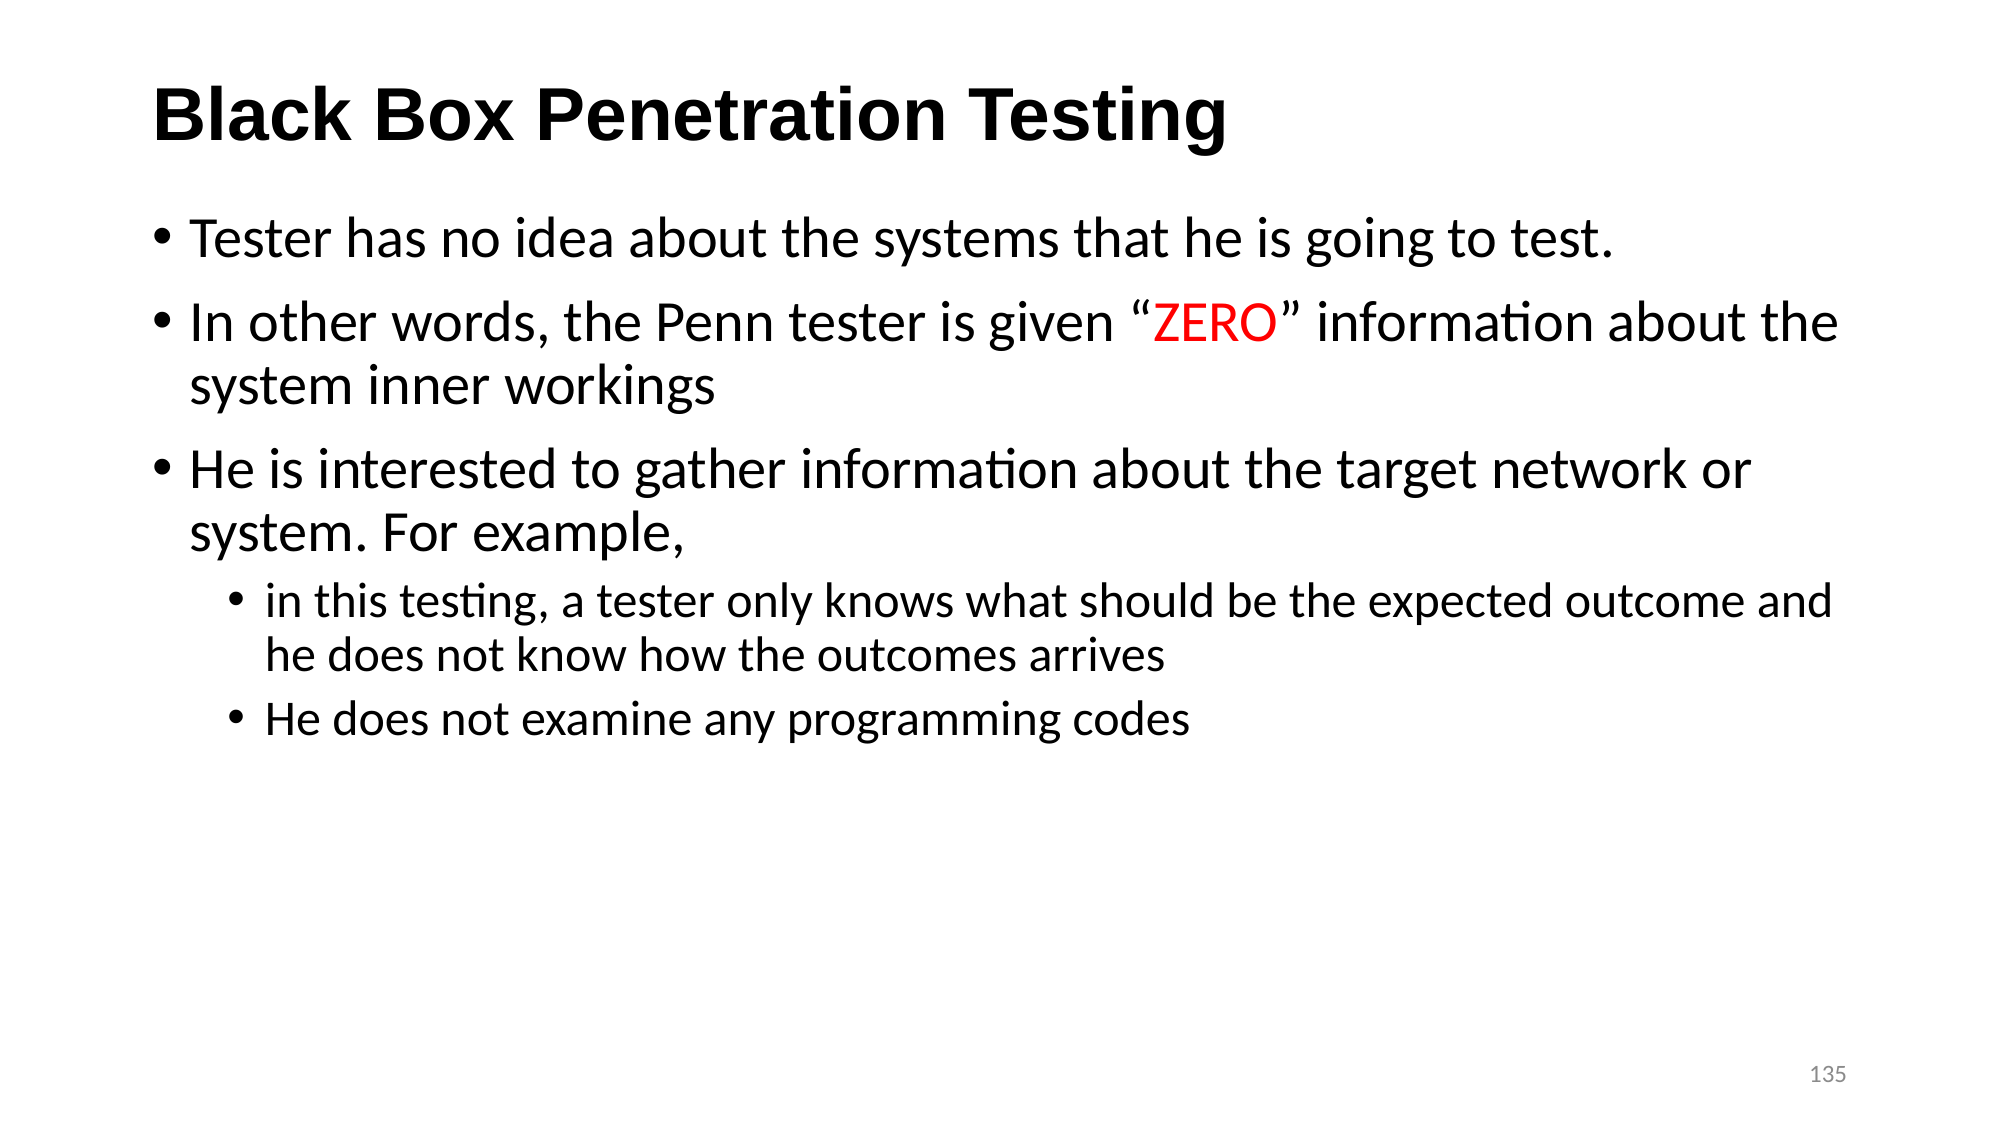

# Black Box Penetration Testing
Tester has no idea about the systems that he is going to test.
In other words, the Penn tester is given “ZERO” information about the system inner workings
He is interested to gather information about the target network or system. For example,
in this testing, a tester only knows what should be the expected outcome and he does not know how the outcomes arrives
He does not examine any programming codes

135